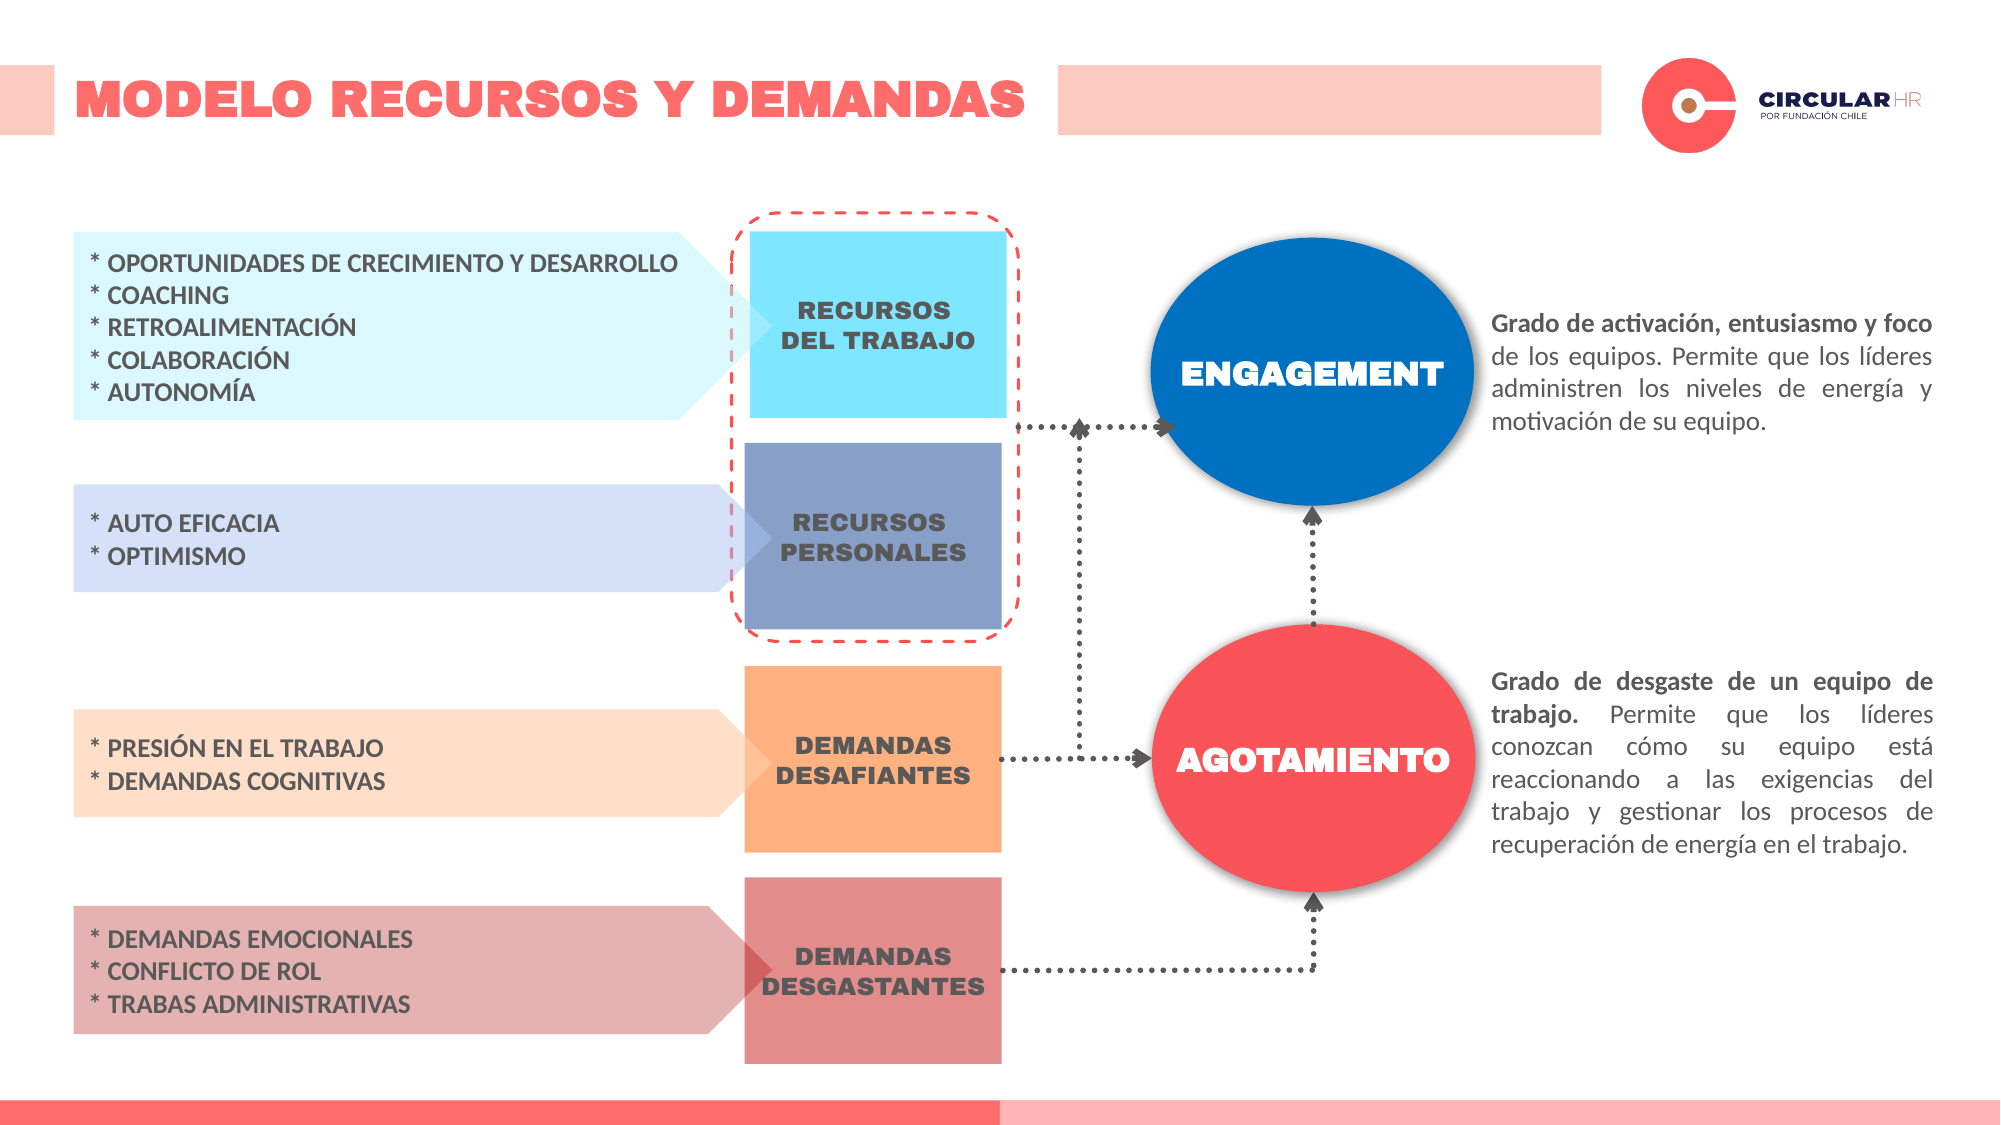

MODELO RECURSOS Y DEMANDAS

RECURSOS
DEL TRABAJO
* OPORTUNIDADES DE CRECIMIENTO Y DESARROLLO
* COACHING
* RETROALIMENTACIÓN
* COLABORACIÓN
* AUTONOMÍA
ENGAGEMENT
Grado de activación, entusiasmo y foco de los equipos. Permite que los líderes administren los niveles de energía y motivación de su equipo.
RECURSOS
PERSONALES
* AUTO EFICACIA
* OPTIMISMO
AGOTAMIENTO
Grado de desgaste de un equipo de trabajo. Permite que los líderes conozcan cómo su equipo está reaccionando a las exigencias del trabajo y gestionar los procesos de recuperación de energía en el trabajo.
DEMANDAS DESAFIANTES
* PRESIÓN EN EL TRABAJO
* DEMANDAS COGNITIVAS
DEMANDAS DESGASTANTES
* DEMANDAS EMOCIONALES
* CONFLICTO DE ROL
* TRABAS ADMINISTRATIVAS